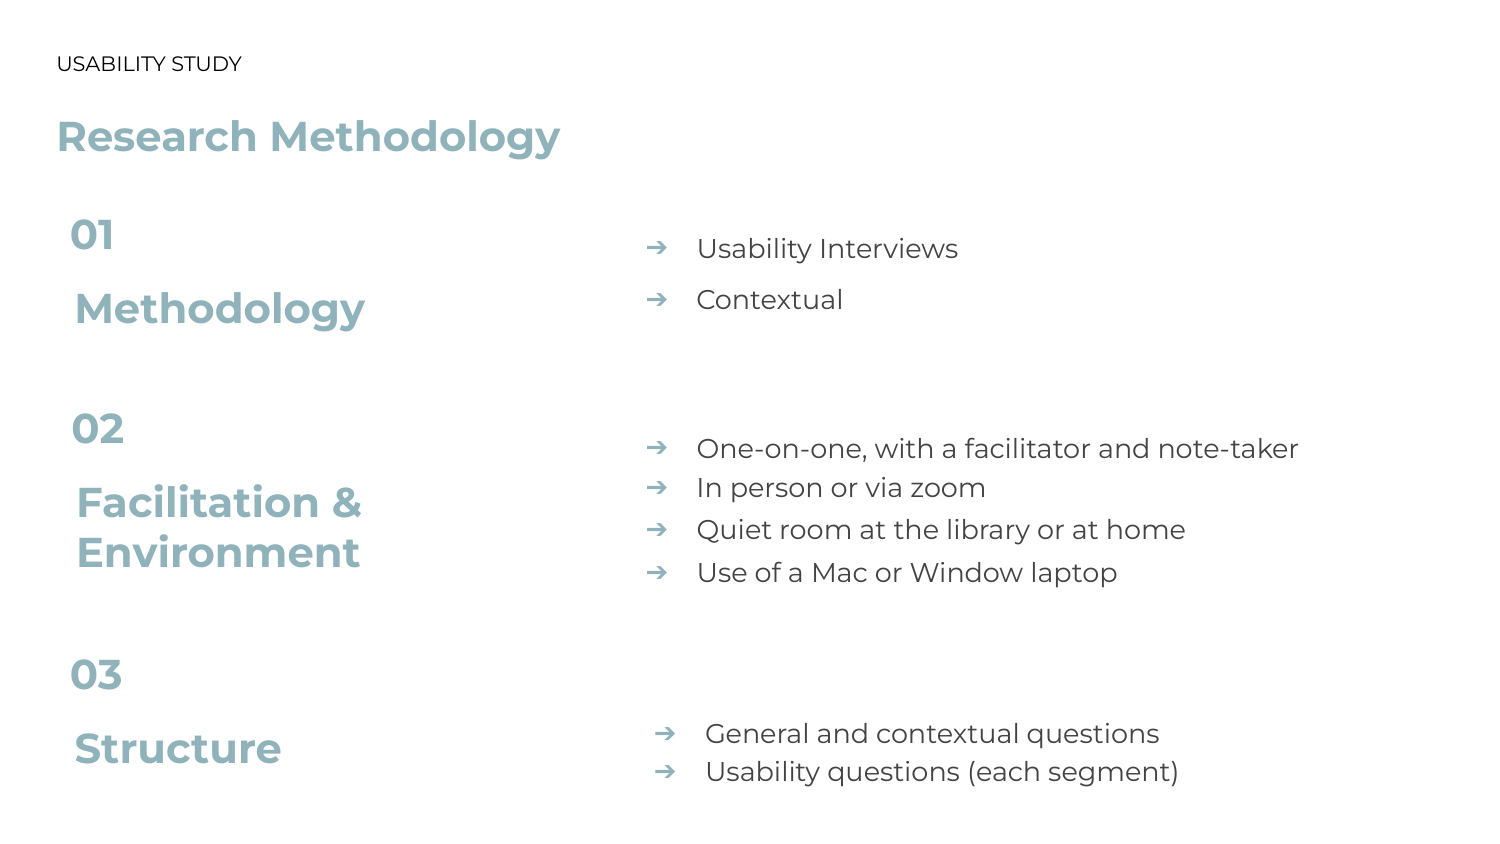

USABILITY STUDY
Research Methodology
01
Usability Interviews
Contextual
Methodology
02
One-on-one, with a facilitator and note-taker
In person or via zoom
Facilitation & Environment
Quiet room at the library or at home
Use of a Mac or Window laptop
03
General and contextual questions
Structure
Usability questions (each segment)